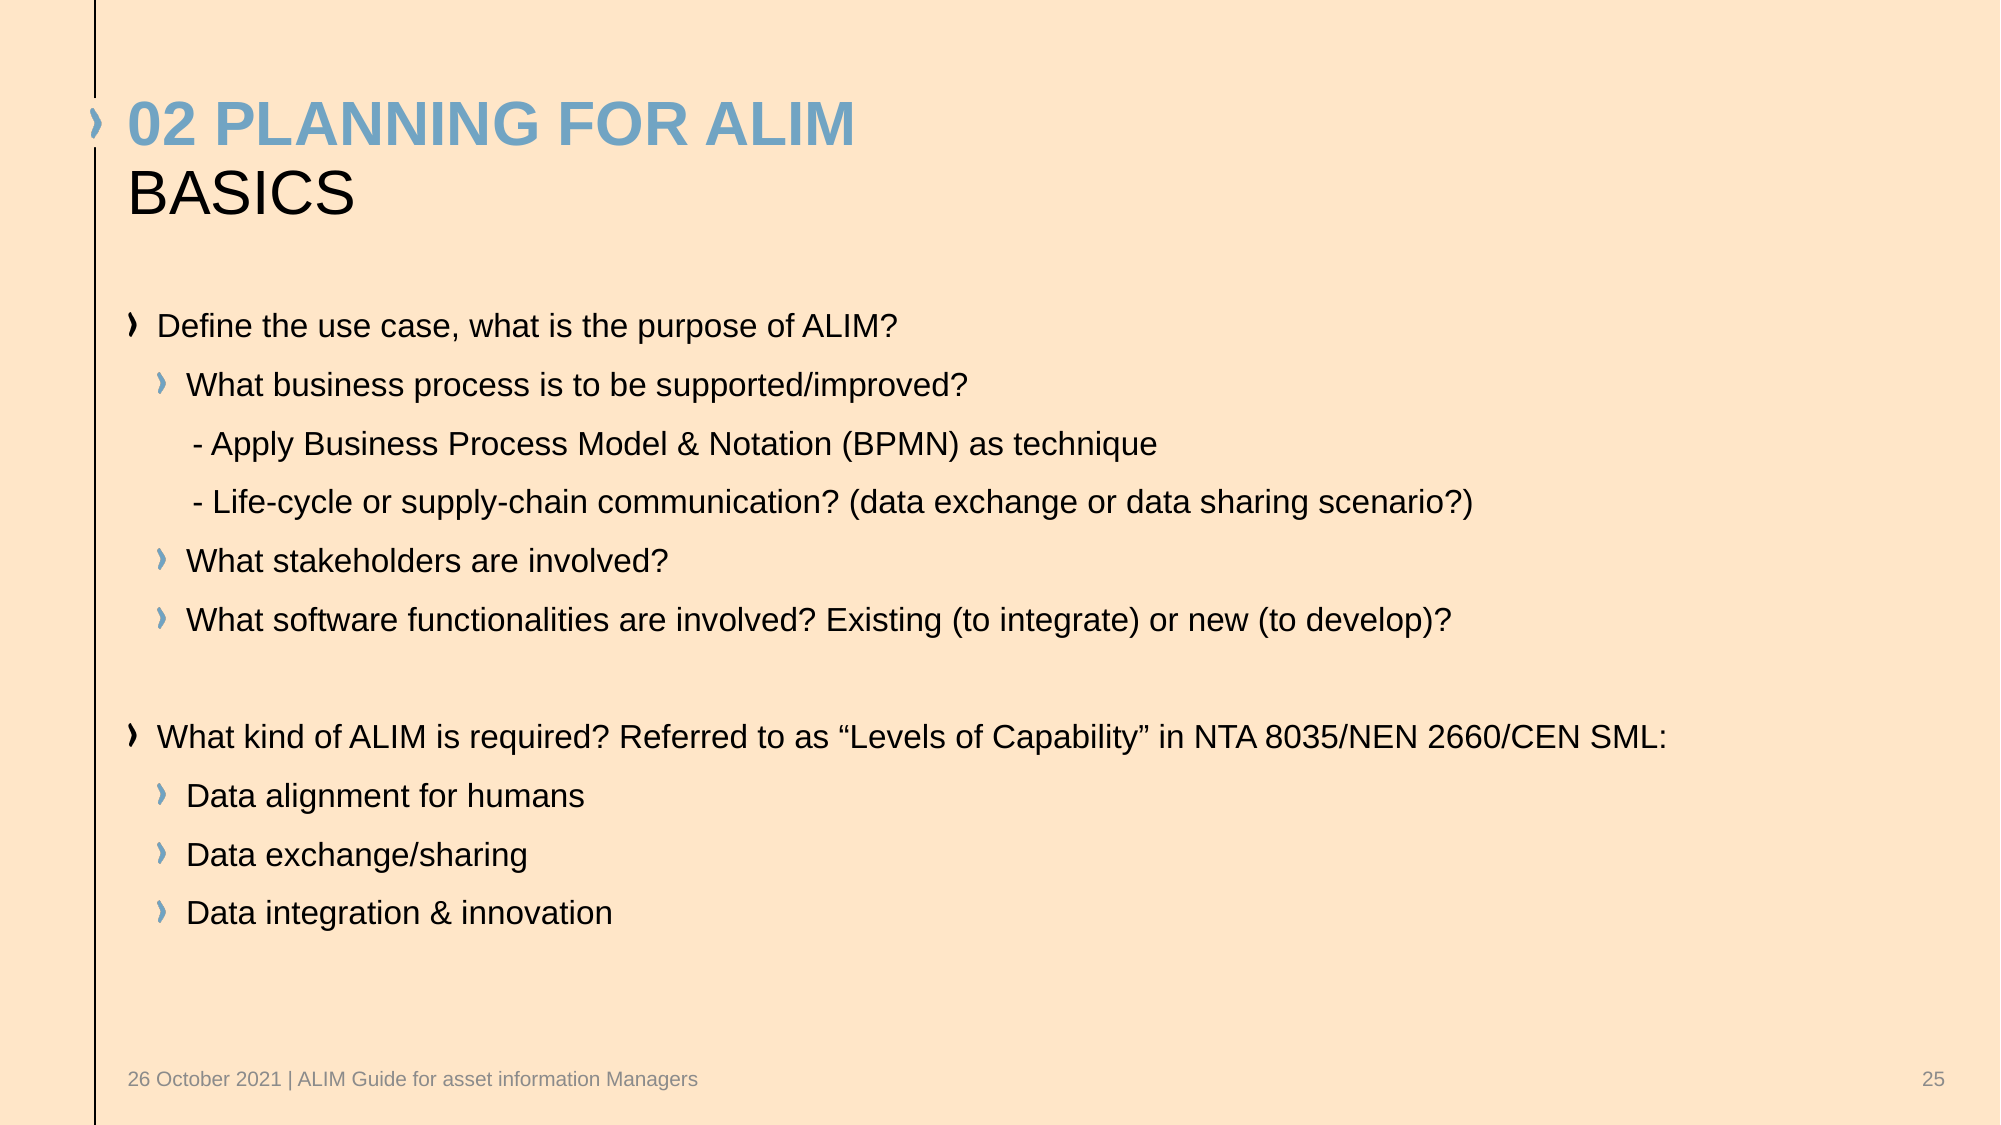

# 02 Planning for ALIM
Basics
Define the use case, what is the purpose of ALIM?
What business process is to be supported/improved?
       - Apply Business Process Model & Notation (BPMN) as technique
       - Life-cycle or supply-chain communication? (data exchange or data sharing scenario?)
What stakeholders are involved?
What software functionalities are involved? Existing (to integrate) or new (to develop)?

What kind of ALIM is required? Referred to as “Levels of Capability” in NTA 8035/NEN 2660/CEN SML:
Data alignment for humans
Data exchange/sharing
Data integration & innovation
26 October 2021 | ALIM Guide for asset information Managers

25